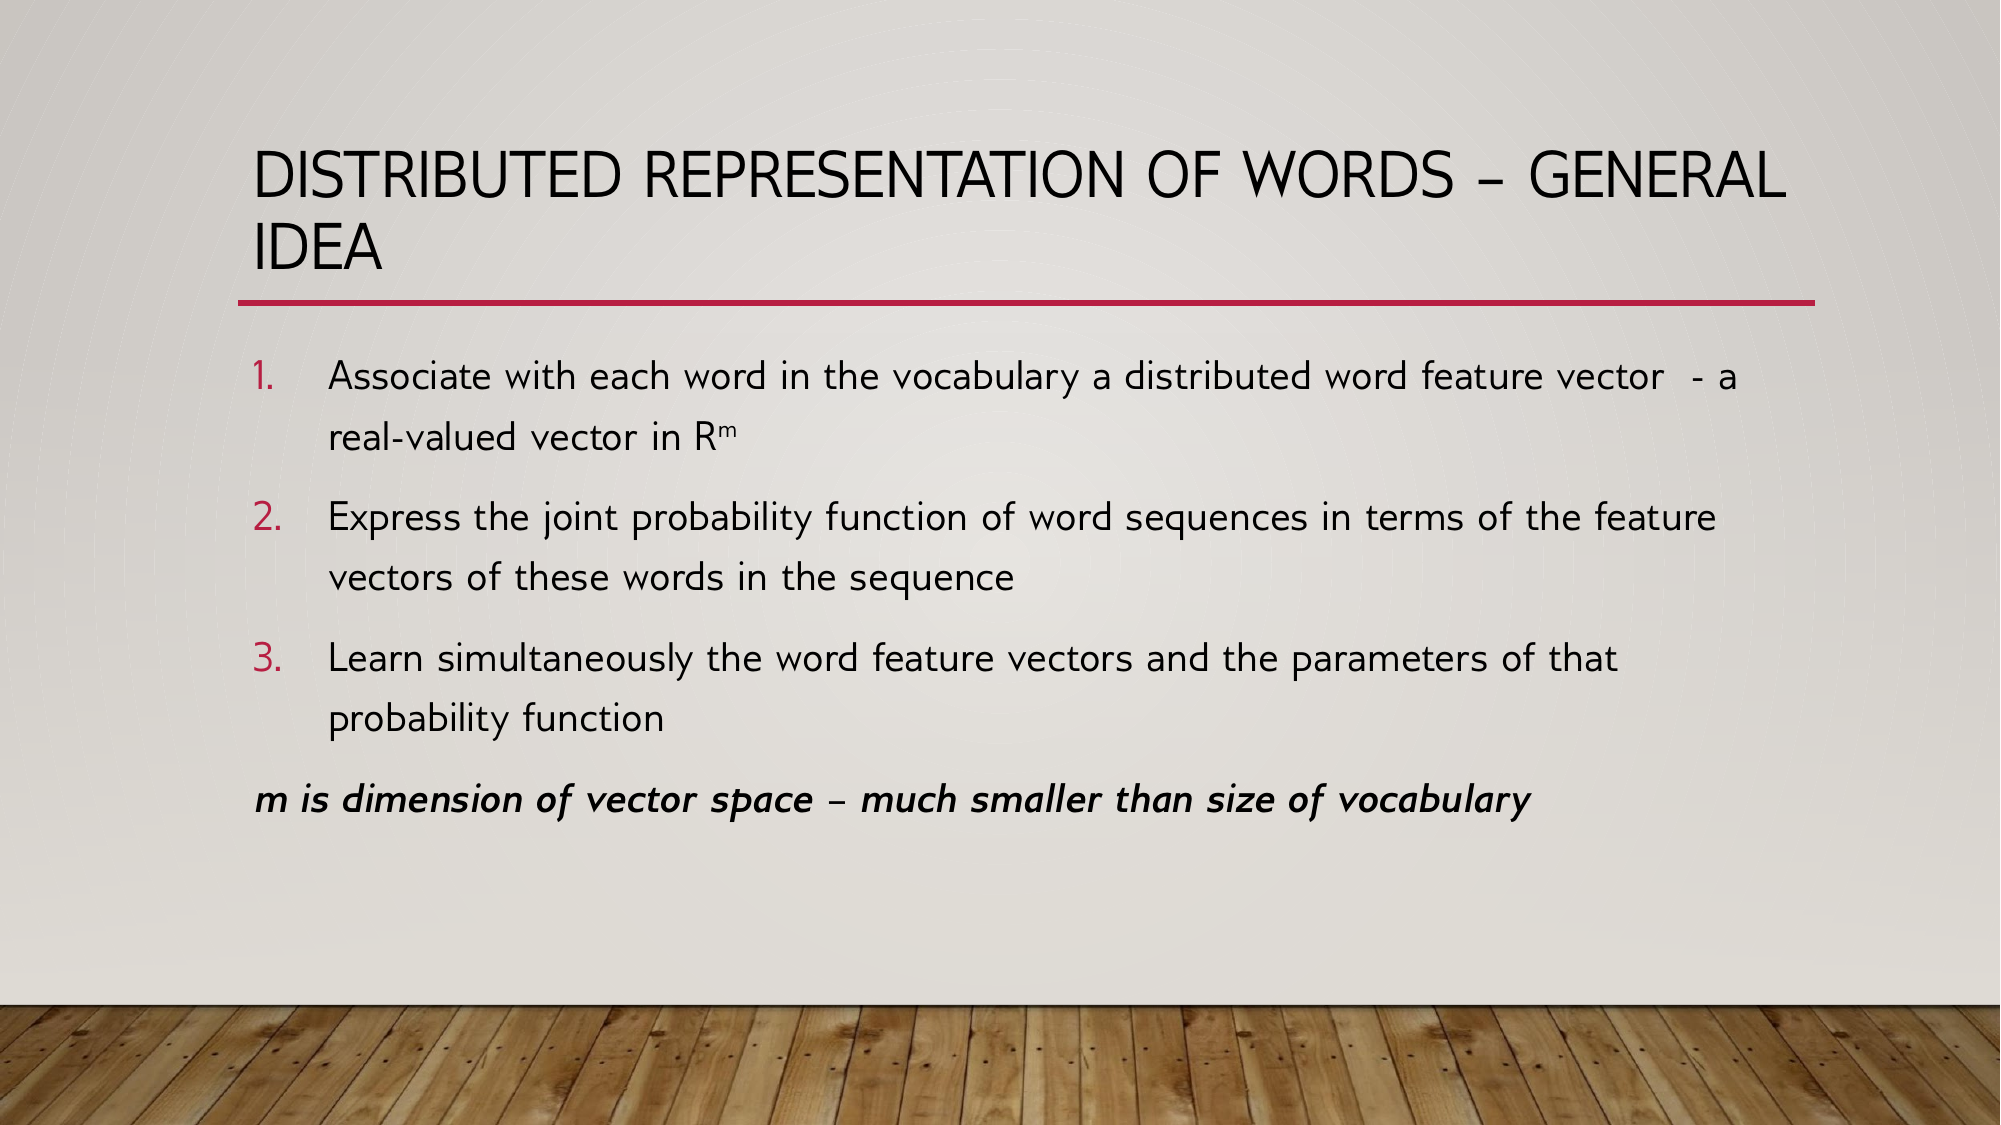

# DISTRIBUTED REPRESENTATION OF WORDS – GENERAL IDEA
Associate with each word in the vocabulary a distributed word feature vector  - a real-valued vector in Rm
Express the joint probability function of word sequences in terms of the feature vectors of these words in the sequence
Learn simultaneously the word feature vectors and the parameters of that probability function
m is dimension of vector space – much smaller than size of vocabulary